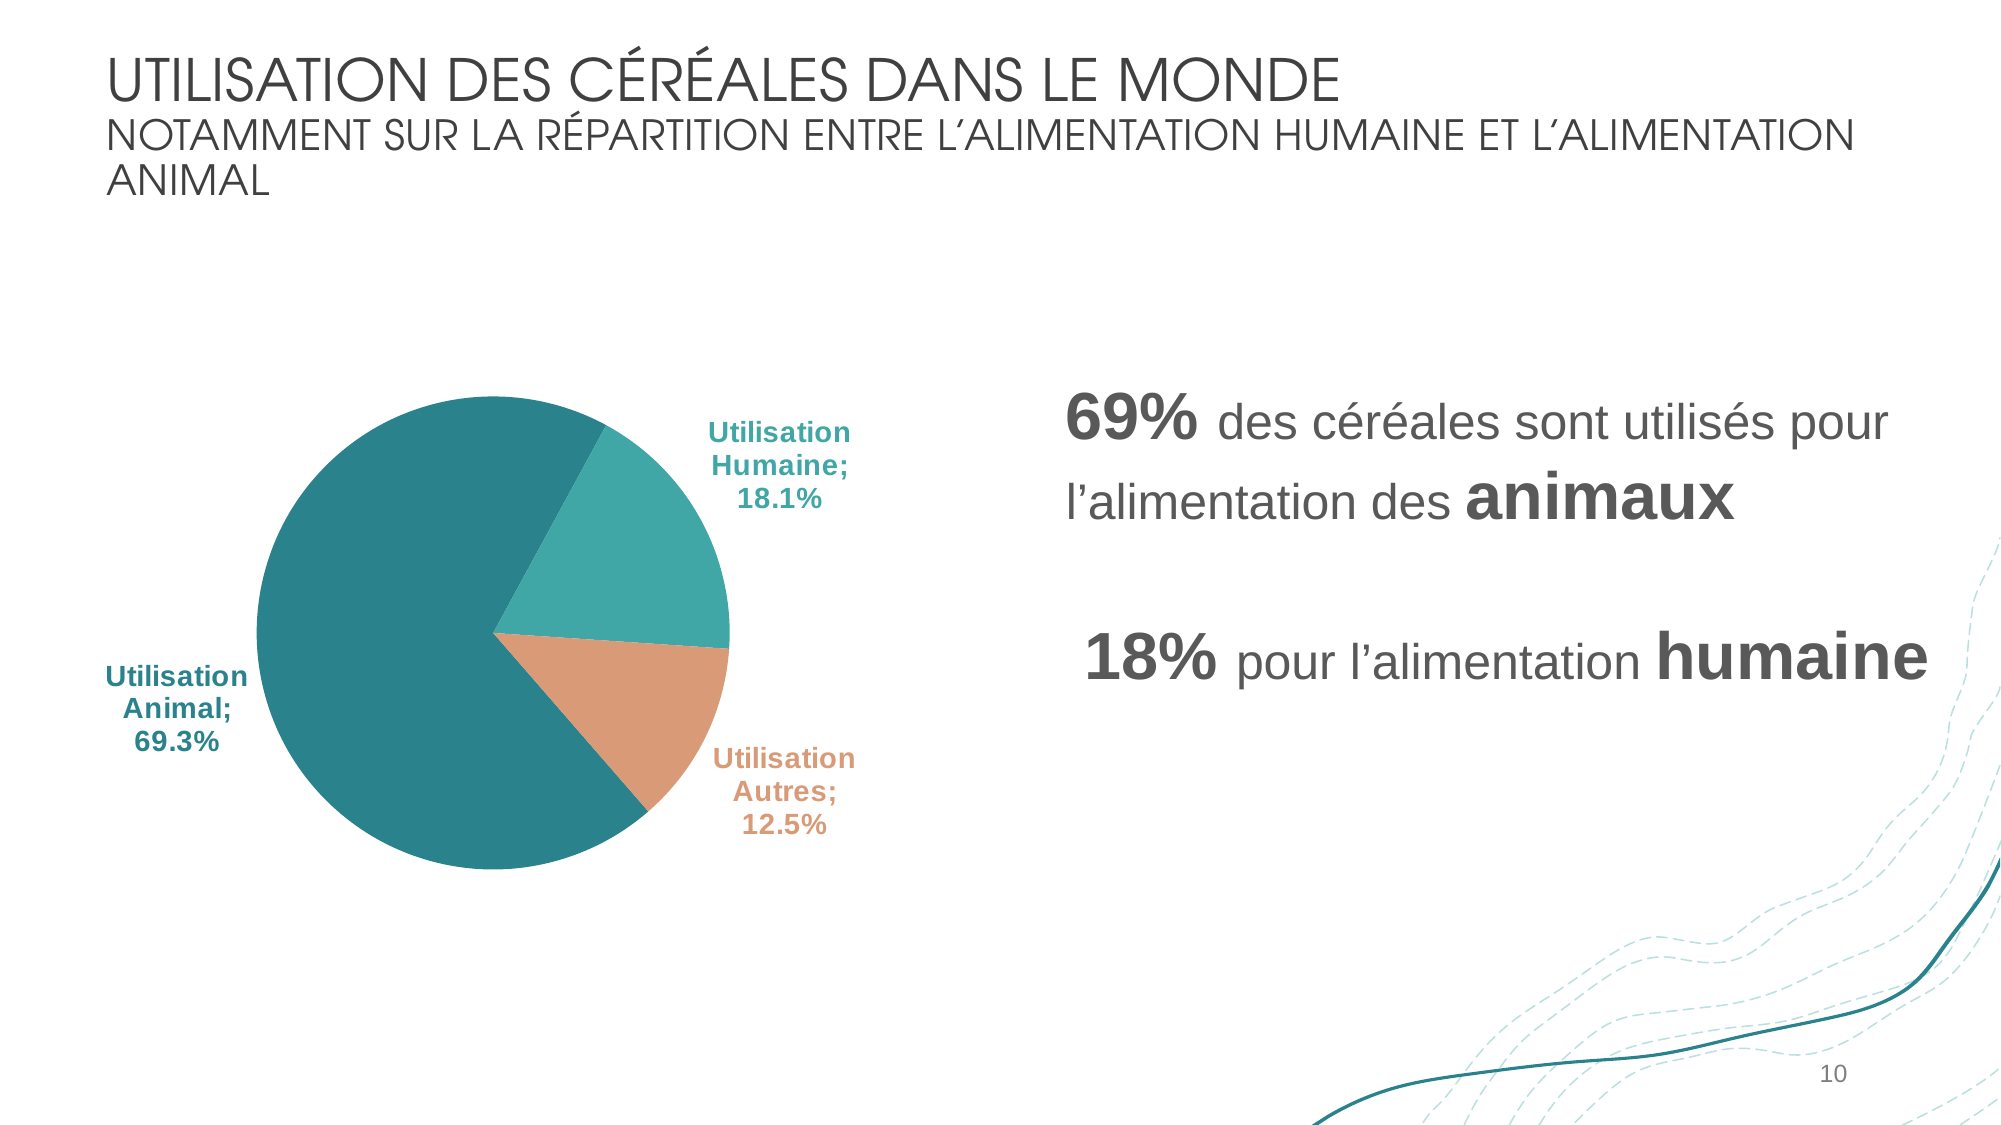

# utilisation des céréales DANS LE MONDE notamment sur la répartition entre l’alimentation humaine et l’alimentation animal

### Chart

| Category |  |
|---|---|
| Utilisation Animal | 0.693 |
| Utilisation Humaine | 0.18130550970683 |
| Utilisation Autres | 0.12534386544054 |

### Chart

| Category |
|---|

### Chart

| Category |
|---|
69% des céréales sont utilisés pour l’alimentation des animaux

 18% pour l’alimentation humaine

10